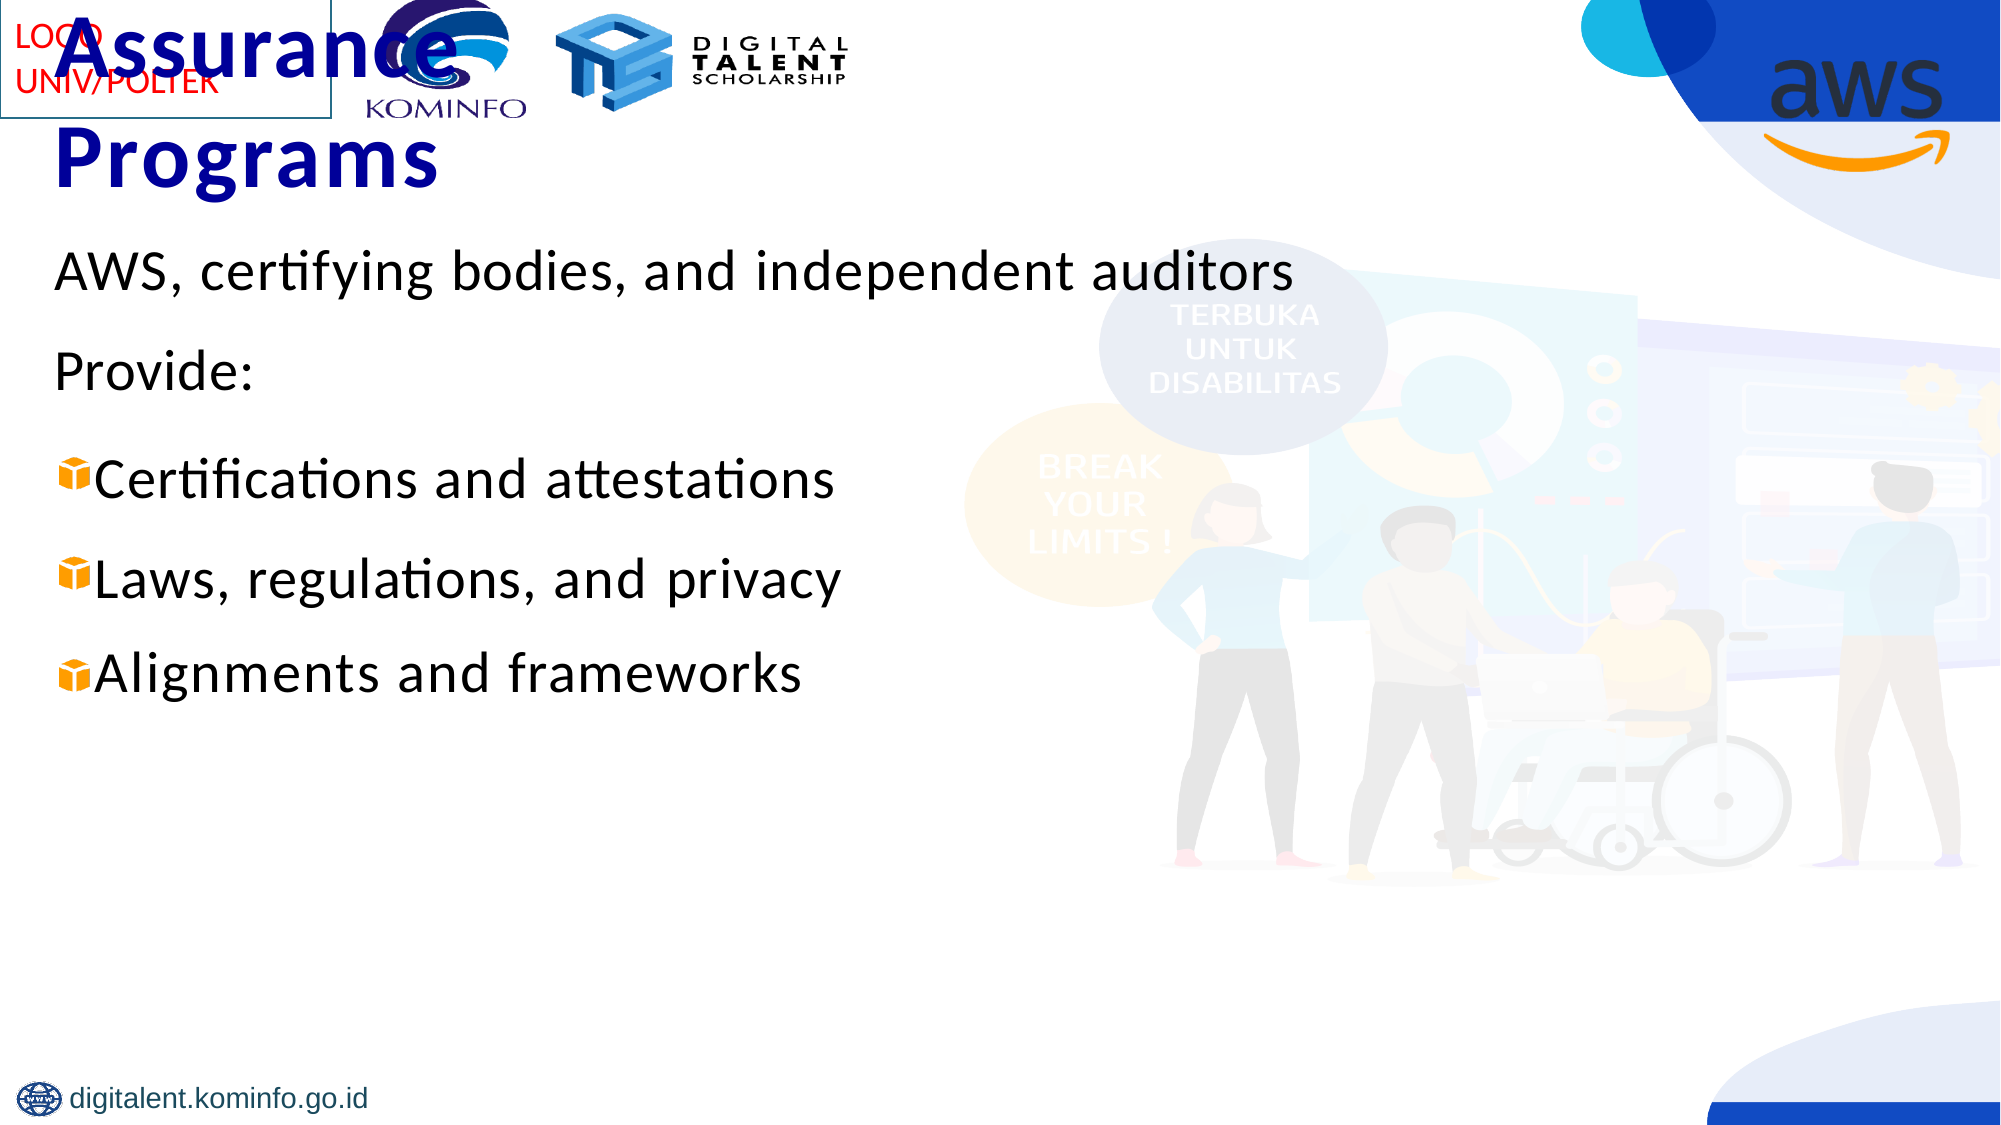

# Assurance Programs

AWS, certifying bodies, and independent auditors  Provide:
Certifications and attestations  Laws, regulations, and privacy
Alignments and frameworks